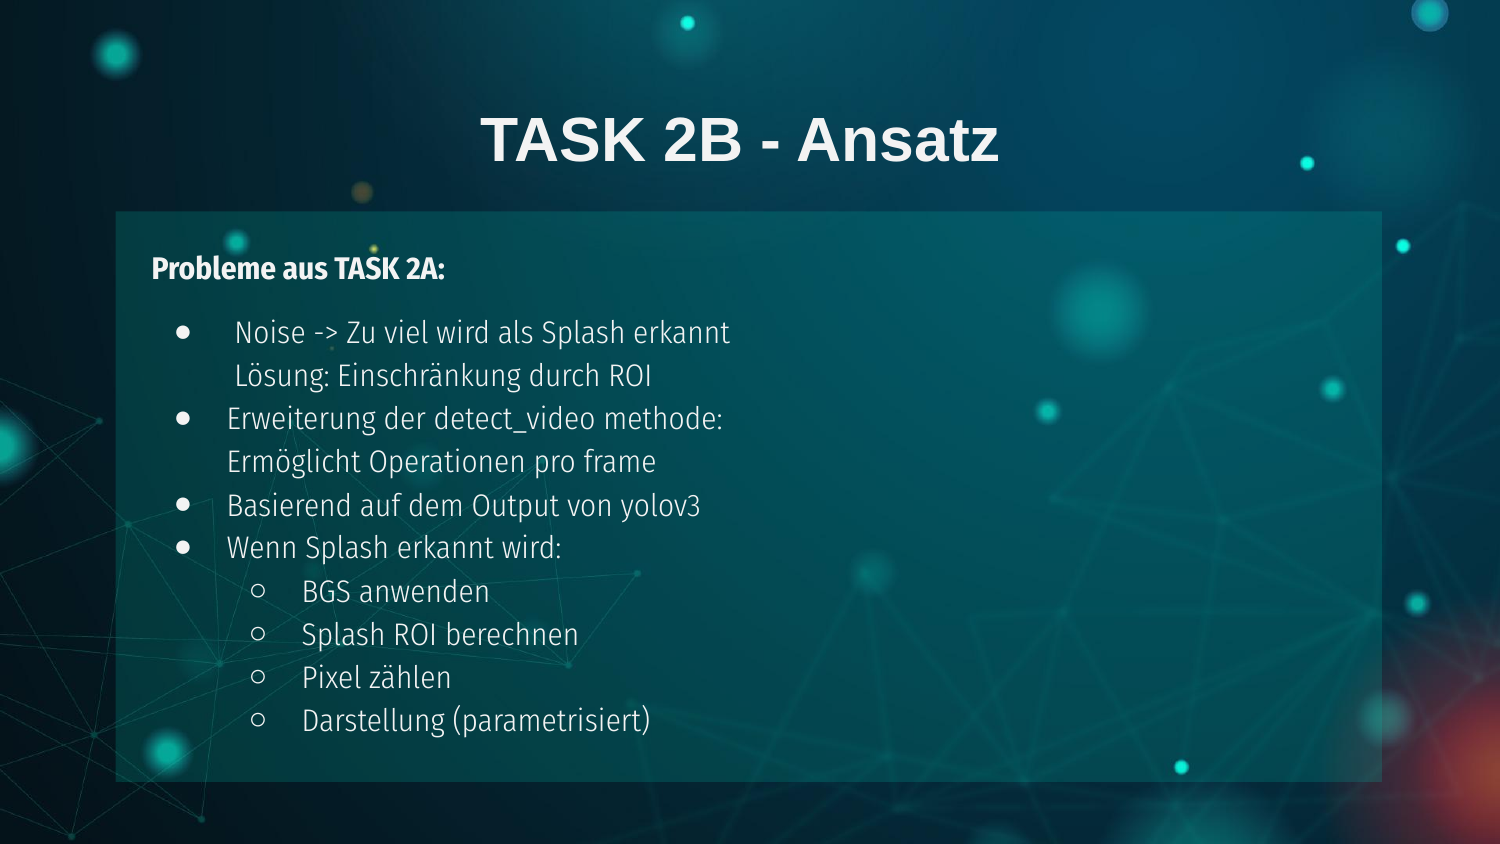

TASK 2B - Ansatz

Probleme aus TASK 2A:
 Noise -> Zu viel wird als Splash erkannt
 Lösung: Einschränkung durch ROI
Erweiterung der detect_video methode:
Ermöglicht Operationen pro frame
Basierend auf dem Output von yolov3
Wenn Splash erkannt wird:
BGS anwenden
Splash ROI berechnen
Pixel zählen
Darstellung (parametrisiert)